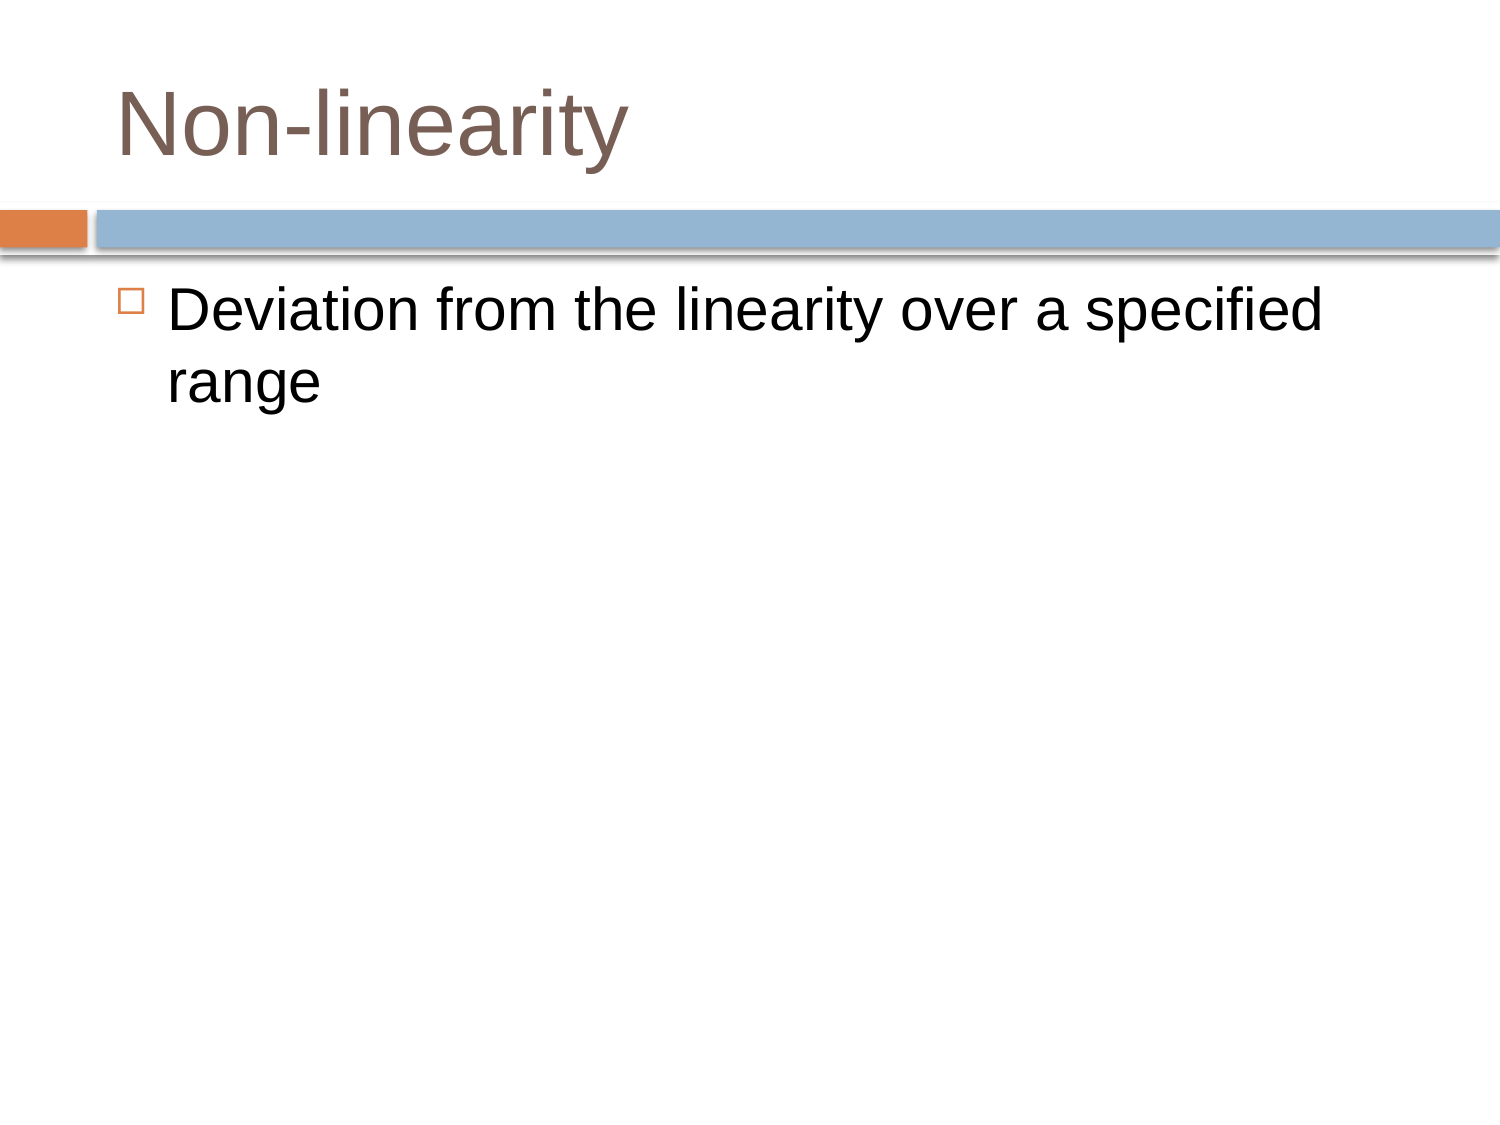

# Non-linearity
Deviation from the linearity over a specified range